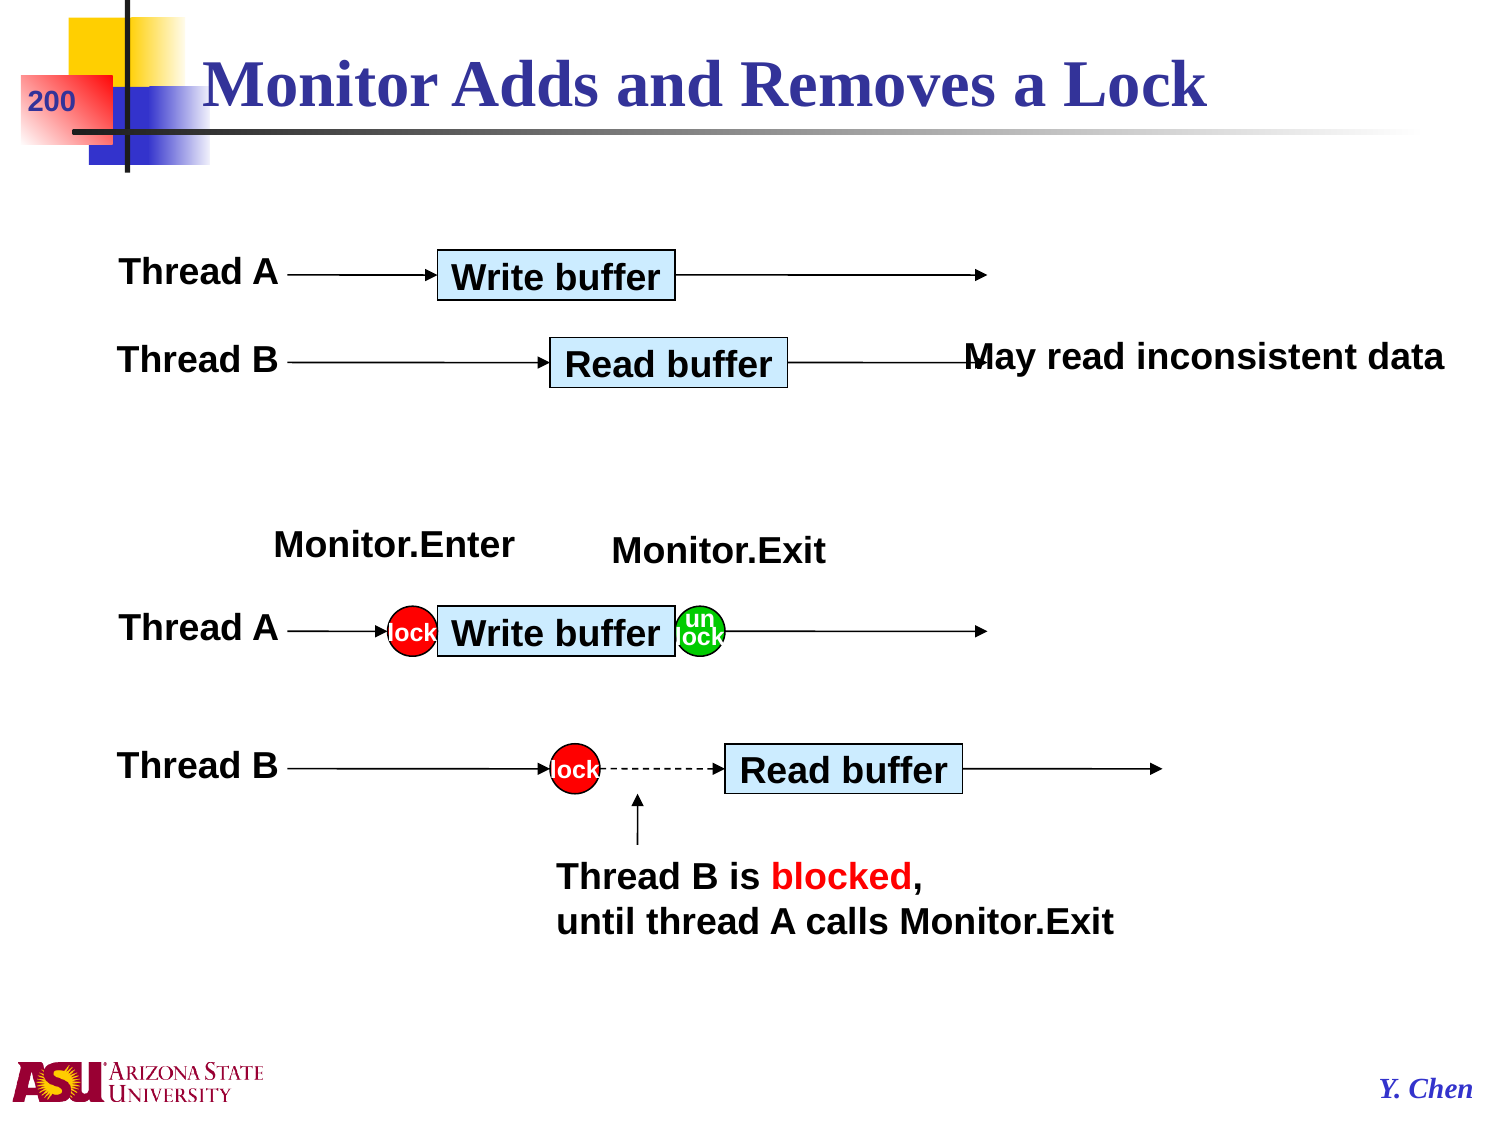

# Monitor Adds and Removes a Lock
200
Thread A
Write buffer

May read inconsistent data
Thread B
Read buffer

Monitor.Enter
Monitor.Exit
Thread A
lock
Write buffer
un
lock

Thread B
lock
Read buffer

Thread B is blocked,
until thread A calls Monitor.Exit